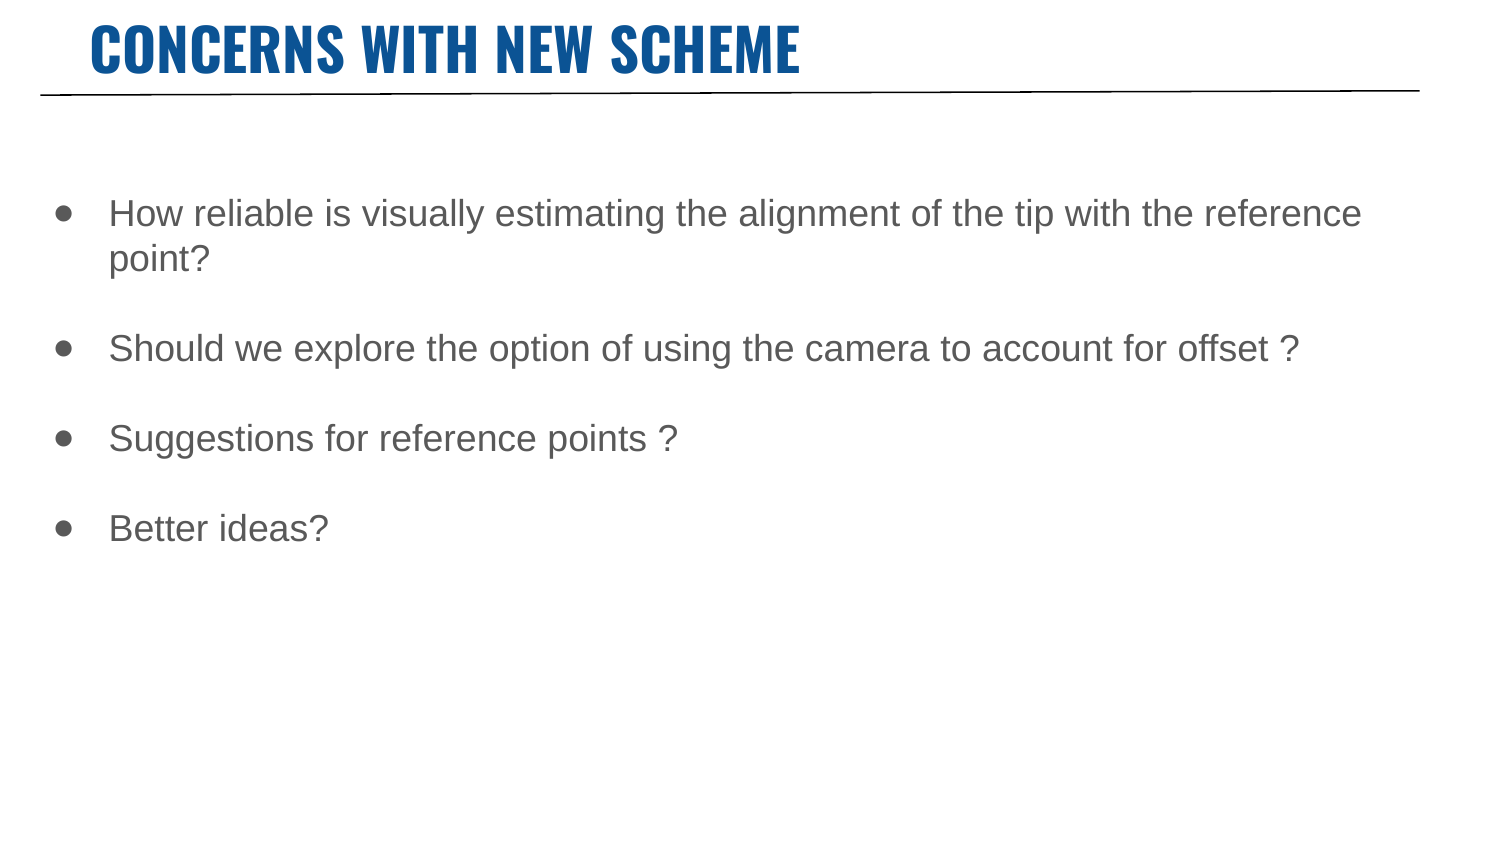

CONCERNS WITH NEW SCHEME

How reliable is visually estimating the alignment of the tip with the reference point?

Should we explore the option of using the camera to account for offset ?
Suggestions for reference points ?
Better ideas?